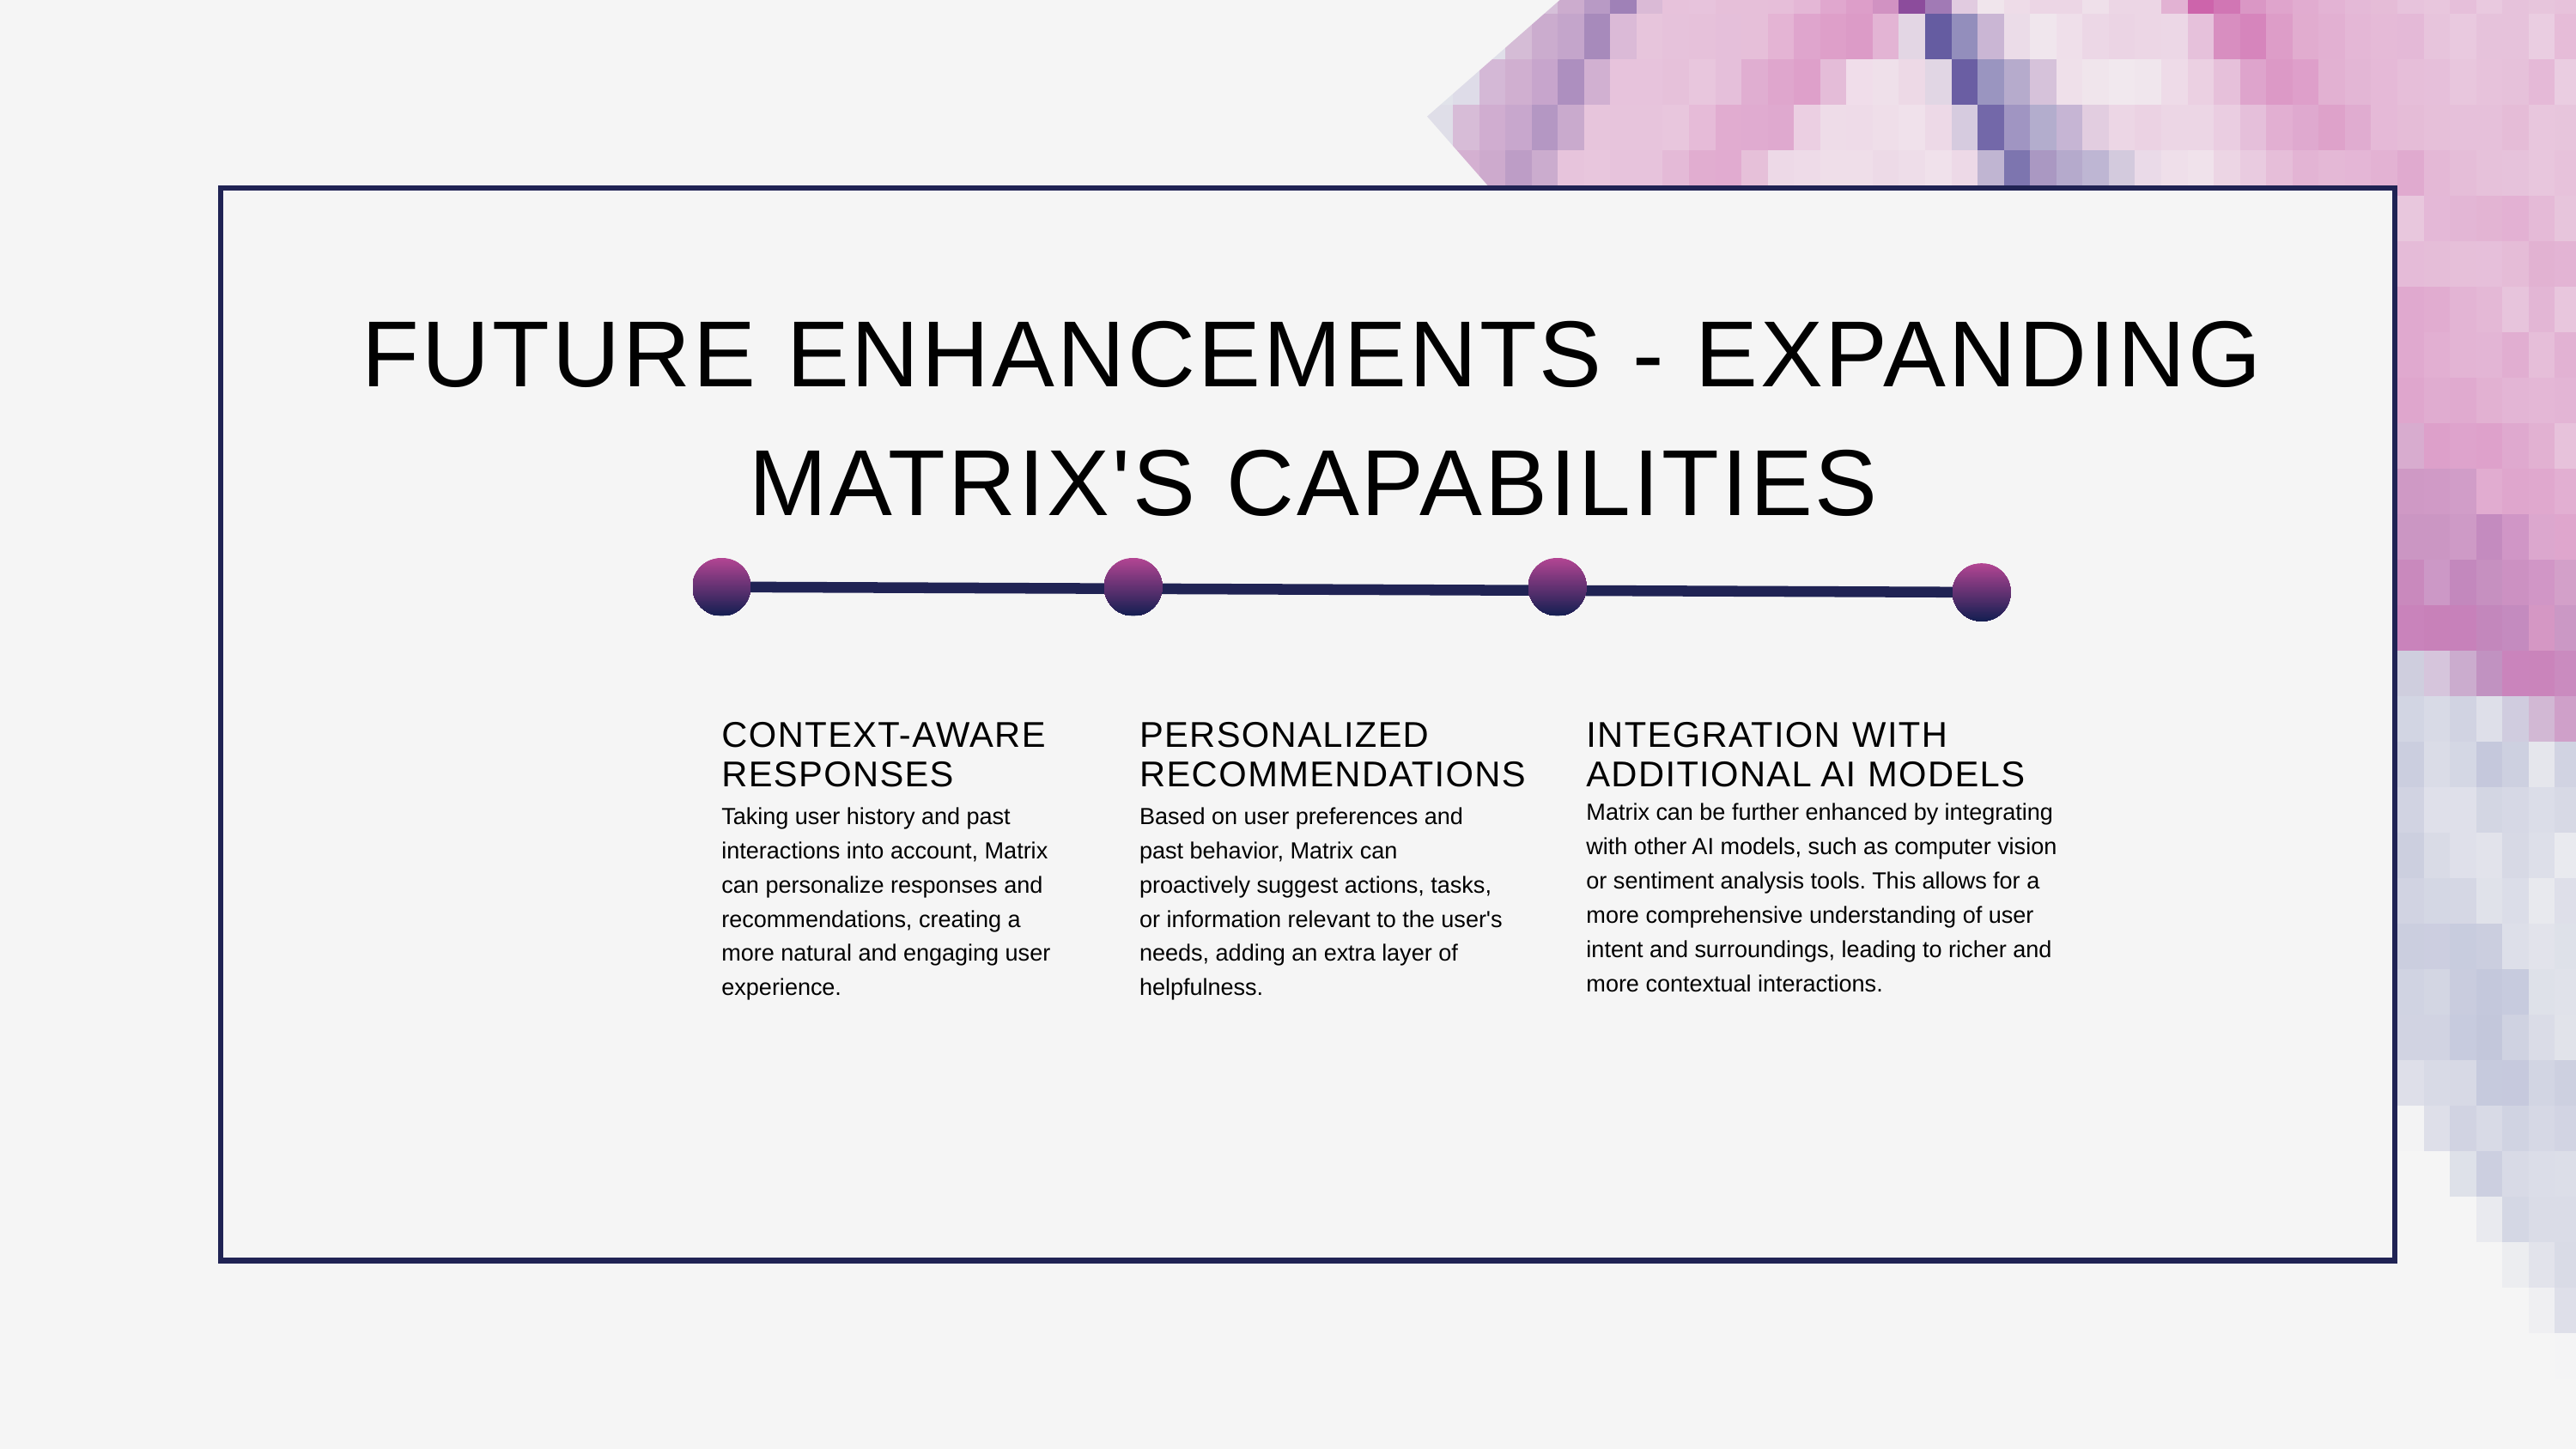

FUTURE ENHANCEMENTS - EXPANDING MATRIX'S CAPABILITIES

CONTEXT-AWARE RESPONSES
PERSONALIZED RECOMMENDATIONS
INTEGRATION WITH ADDITIONAL AI MODELS
Matrix can be further enhanced by integrating with other AI models, such as computer vision or sentiment analysis tools. This allows for a more comprehensive understanding of user intent and surroundings, leading to richer and more contextual interactions.
Taking user history and past interactions into account, Matrix can personalize responses and recommendations, creating a more natural and engaging user experience.
Based on user preferences and past behavior, Matrix can proactively suggest actions, tasks, or information relevant to the user's needs, adding an extra layer of helpfulness.